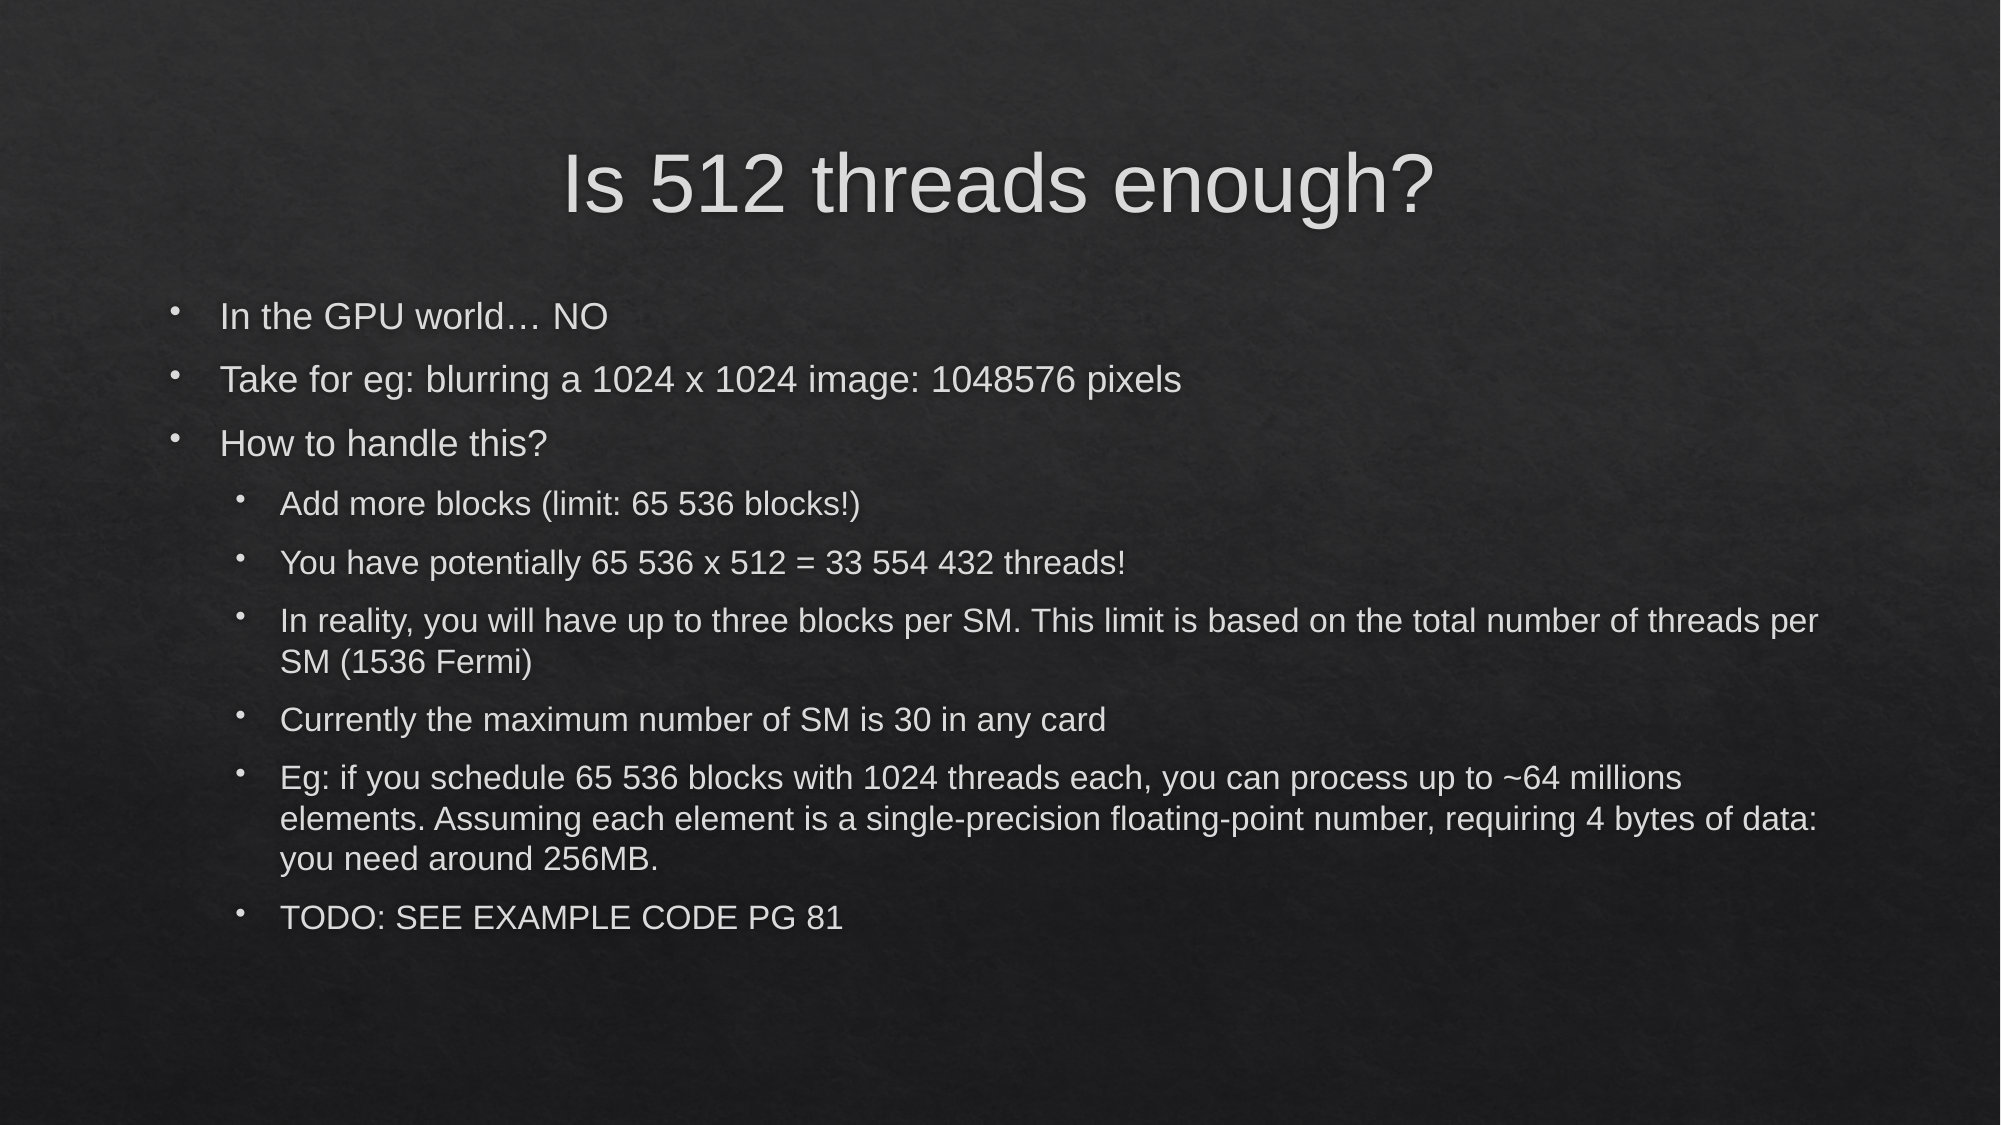

# Is 512 threads enough?
In the GPU world… NO
Take for eg: blurring a 1024 x 1024 image: 1048576 pixels
How to handle this?
Add more blocks (limit: 65 536 blocks!)
You have potentially 65 536 x 512 = 33 554 432 threads!
In reality, you will have up to three blocks per SM. This limit is based on the total number of threads per SM (1536 Fermi)
Currently the maximum number of SM is 30 in any card
Eg: if you schedule 65 536 blocks with 1024 threads each, you can process up to ~64 millions elements. Assuming each element is a single-precision floating-point number, requiring 4 bytes of data: you need around 256MB.
TODO: SEE EXAMPLE CODE PG 81